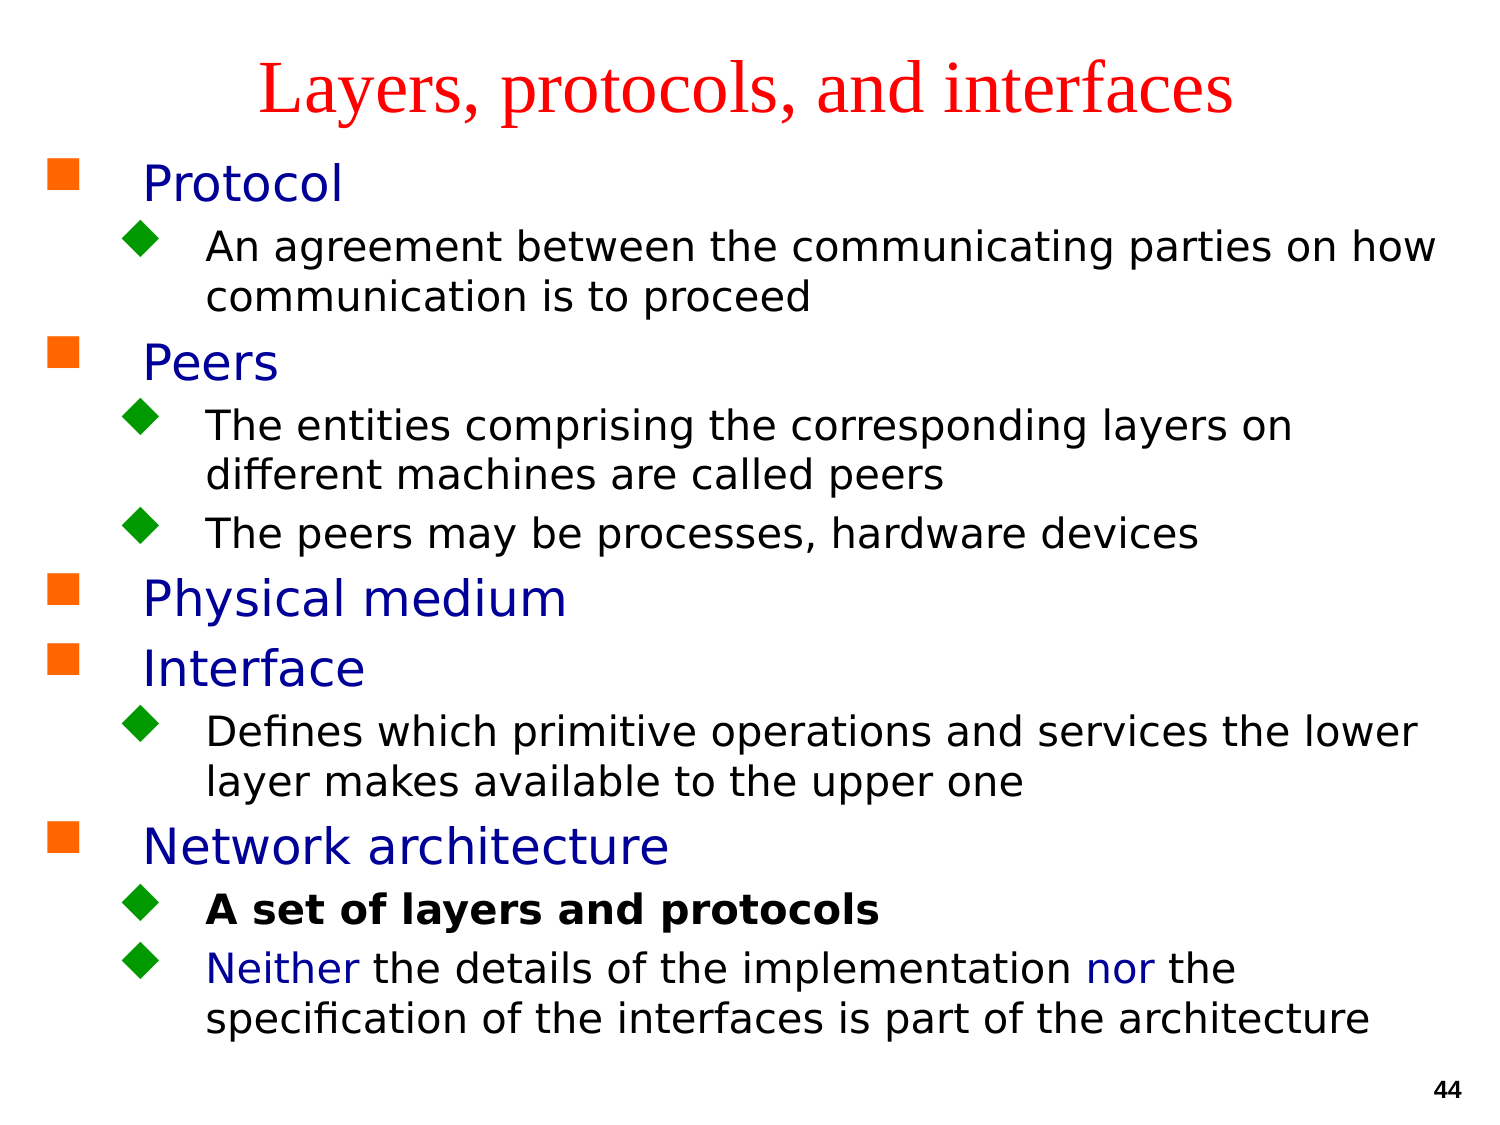

# Layers, protocols, and interfaces
Protocol
An agreement between the communicating parties on how communication is to proceed
Peers
The entities comprising the corresponding layers on different machines are called peers
The peers may be processes, hardware devices
Physical medium
Interface
Defines which primitive operations and services the lower layer makes available to the upper one
Network architecture
A set of layers and protocols
Neither the details of the implementation nor the specification of the interfaces is part of the architecture